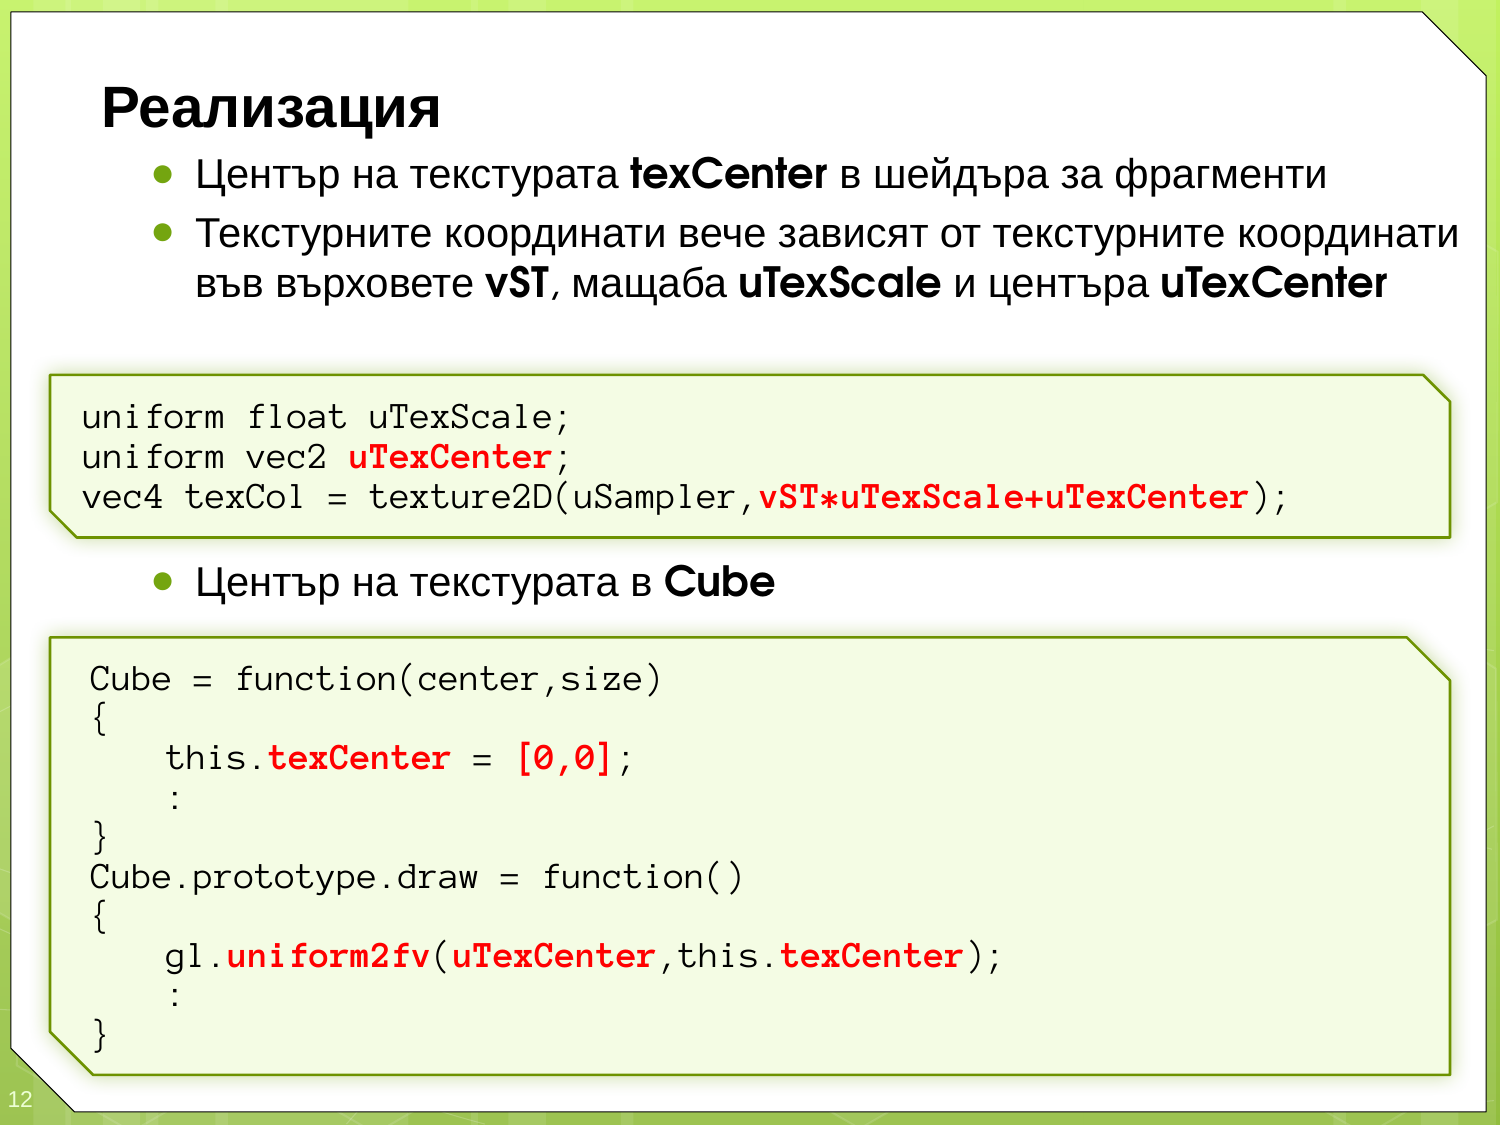

Реализация
Център на текстурата texCenter в шейдъра за фрагменти
Текстурните координати вече зависят от текстурните координати във върховете vST, мащаба uTexScale и центъра uTexCenter

Център на текстурата в Cube
uniform float uTexScale;
uniform vec2 uTexCenter;
vec4 texCol = texture2D(uSampler,vST*uTexScale+uTexCenter);
Cube = function(center,size)
{
	this.texCenter = [0,0];
	:
}
Cube.prototype.draw = function()
{
	gl.uniform2fv(uTexCenter,this.texCenter);
	:
}